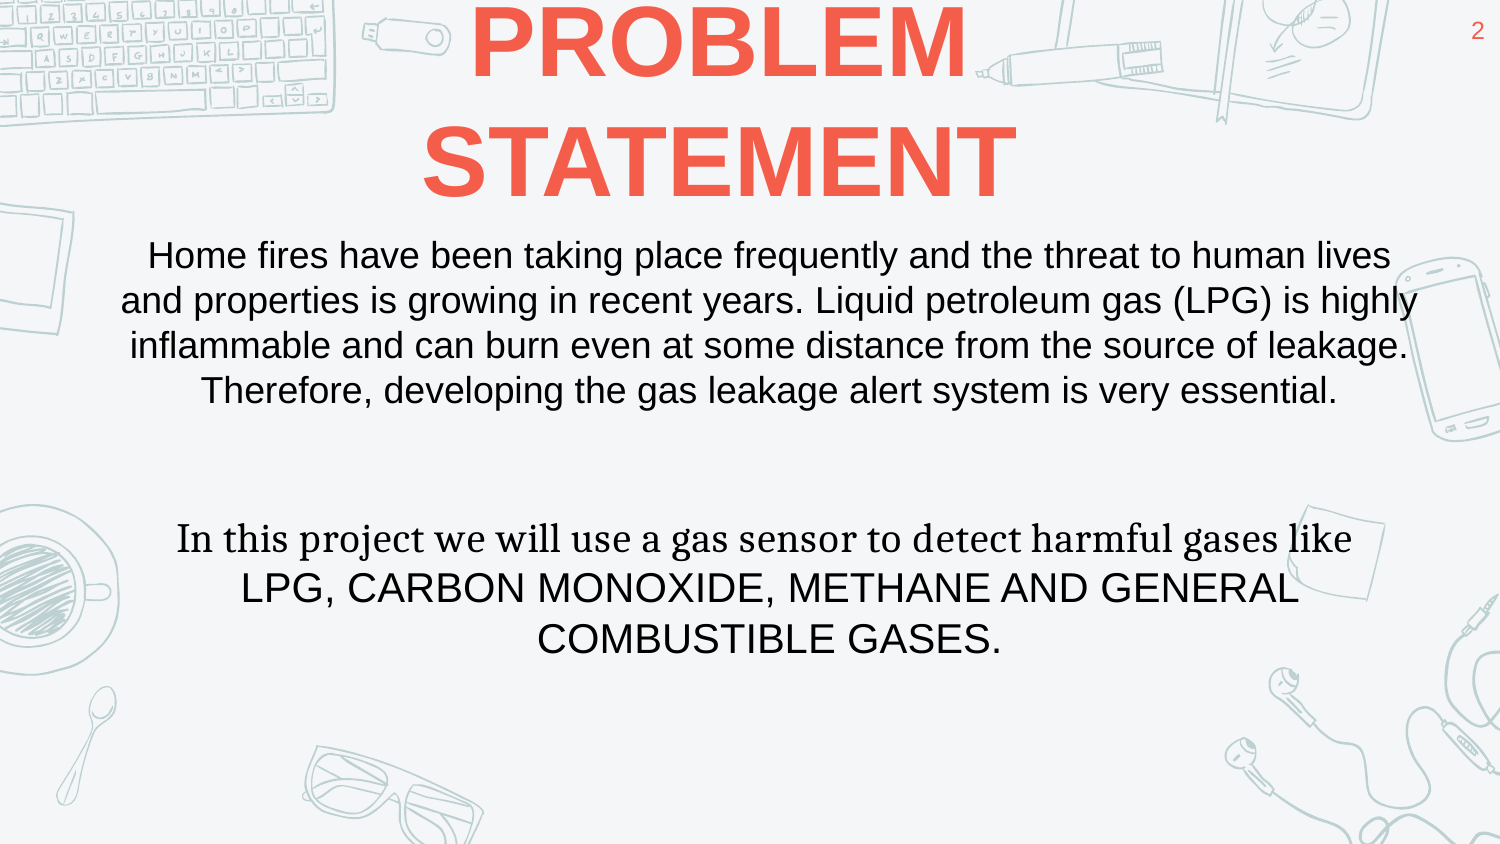

2
# PROBLEM STATEMENT
Home fires have been taking place frequently and the threat to human lives and properties is growing in recent years. Liquid petroleum gas (LPG) is highly inflammable and can burn even at some distance from the source of leakage. Therefore, developing the gas leakage alert system is very essential.

In this project we will use a gas sensor to detect harmful gases like
LPG, CARBON MONOXIDE, METHANE AND GENERAL COMBUSTIBLE GASES.